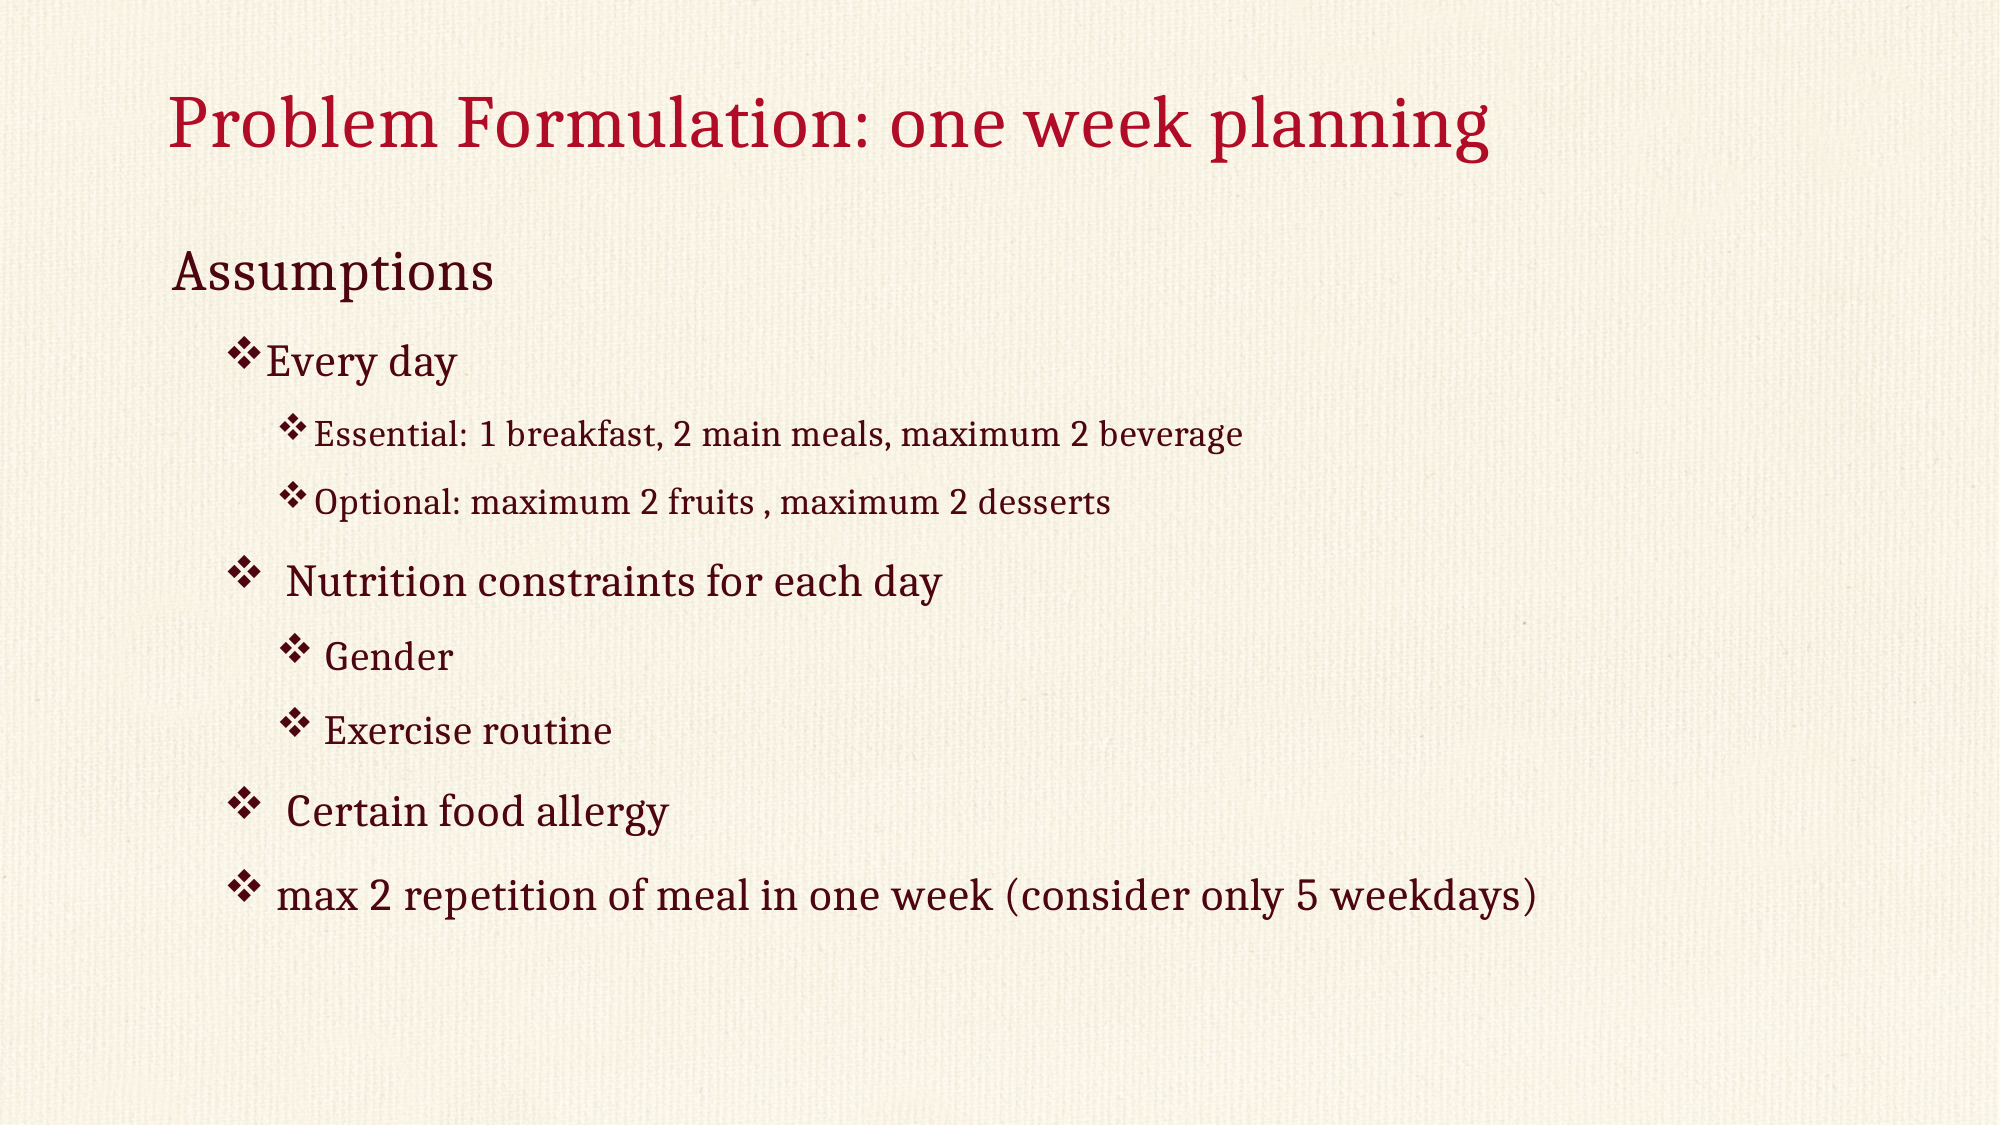

Problem Formulation: one week planning
Assumptions
Every day
Essential: 1 breakfast, 2 main meals, maximum 2 beverage
Optional: maximum 2 fruits , maximum 2 desserts
  Nutrition constraints for each day
 Gender
 Exercise routine
  Certain food allergy
 max 2 repetition of meal in one week (consider only 5 weekdays)